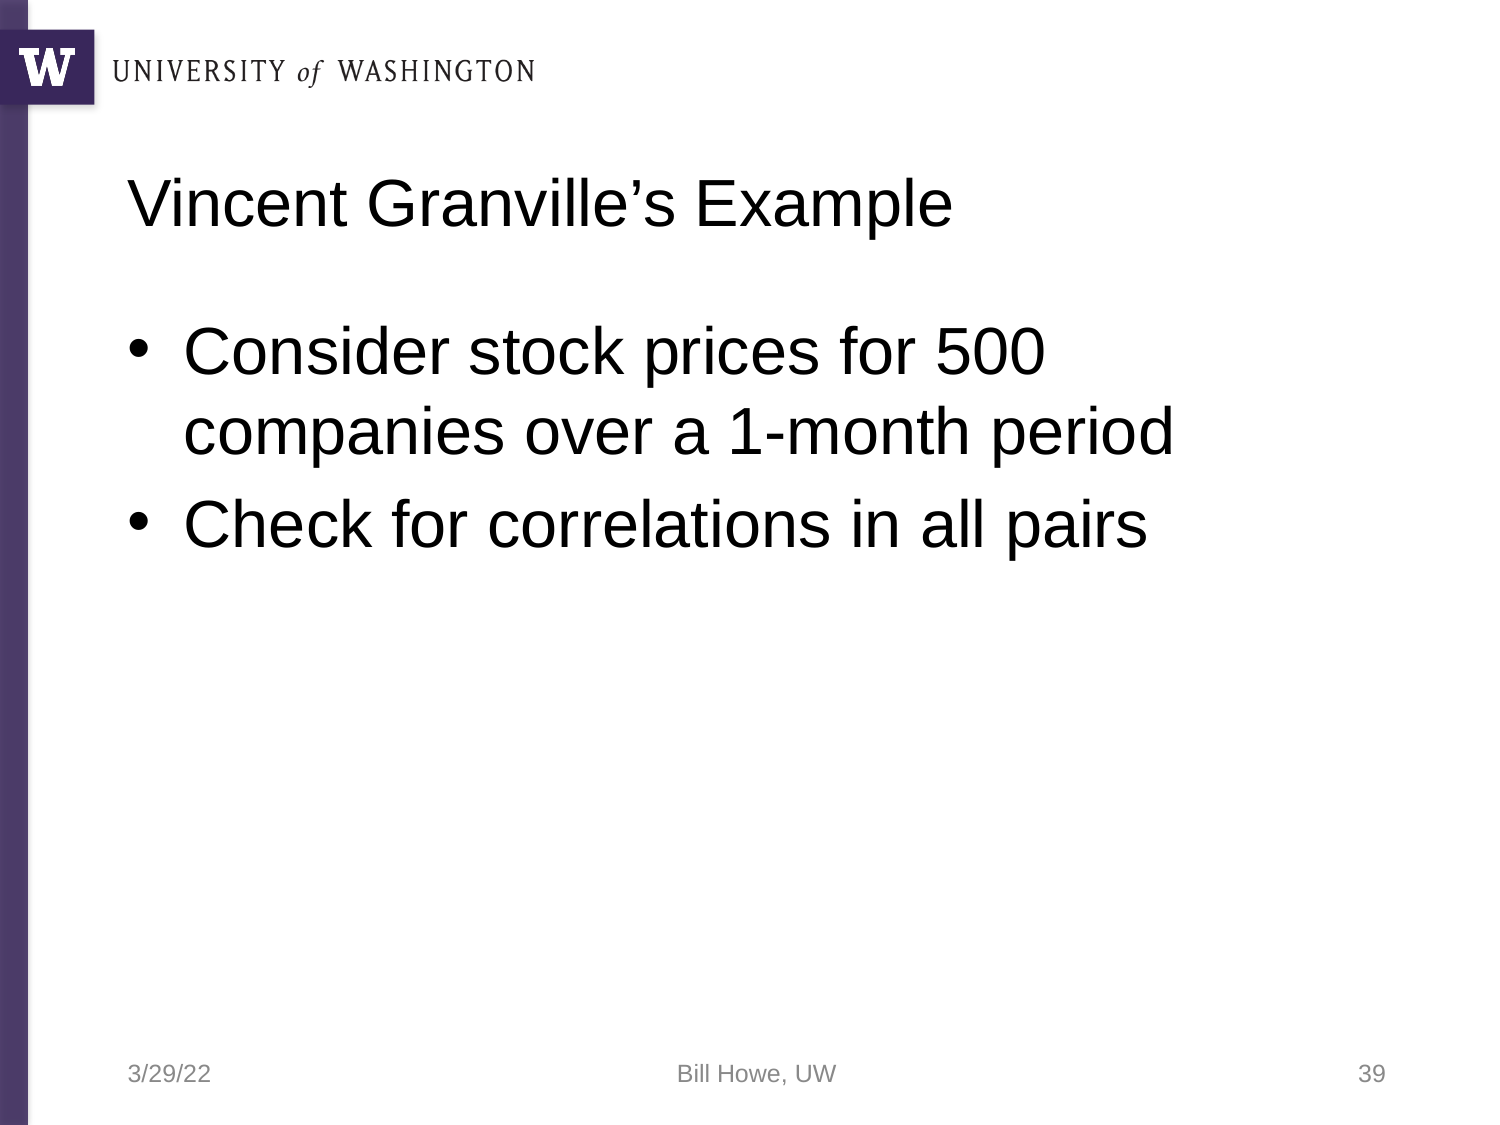

# Vincent Granville’s Example
Consider stock prices for 500 companies over a 1-month period
Check for correlations in all pairs
3/29/22
Bill Howe, UW
39